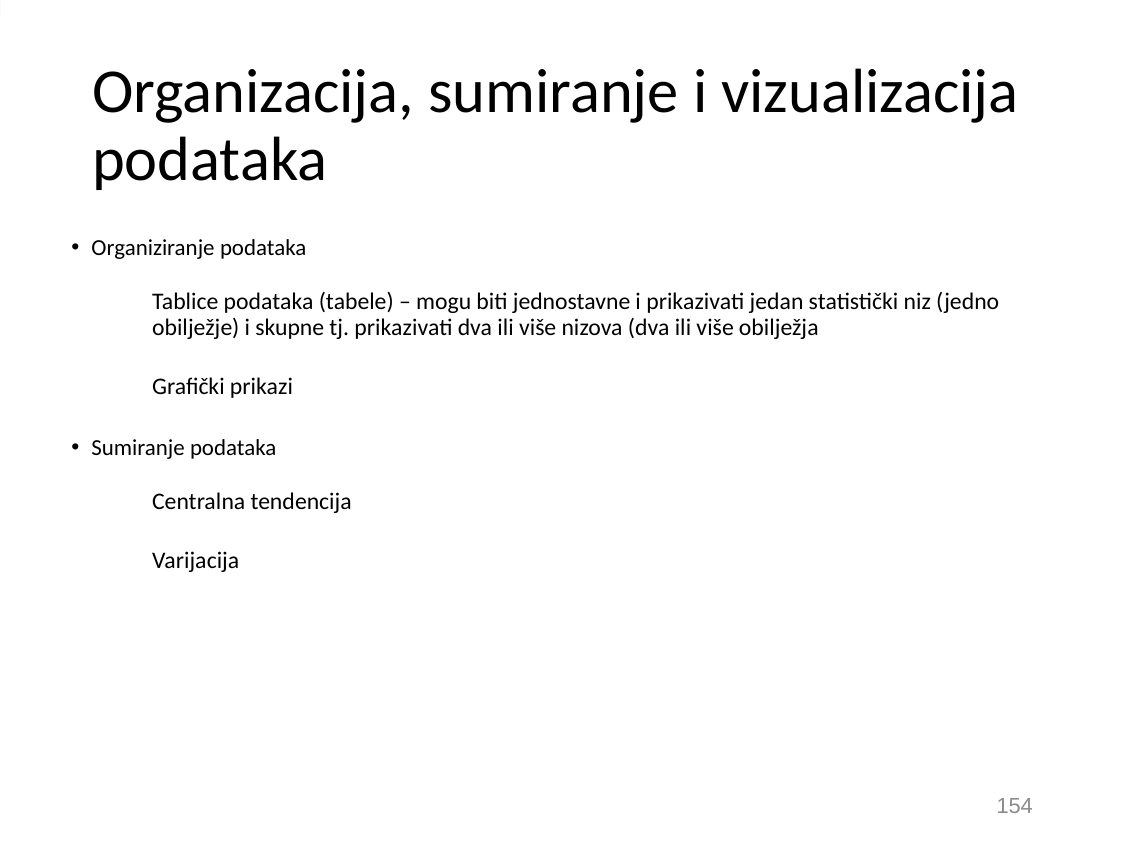

# Organizacija, sumiranje i vizualizacija podataka

Organiziranje podataka

Tablice podataka (tabele) – mogu biti jednostavne i prikazivati jedan statistički niz (jedno obilježje) i skupne tj. prikazivati dva ili više nizova (dva ili više obilježja

Grafički prikazi

Sumiranje podataka

Centralna tendencija

Varijacija

154